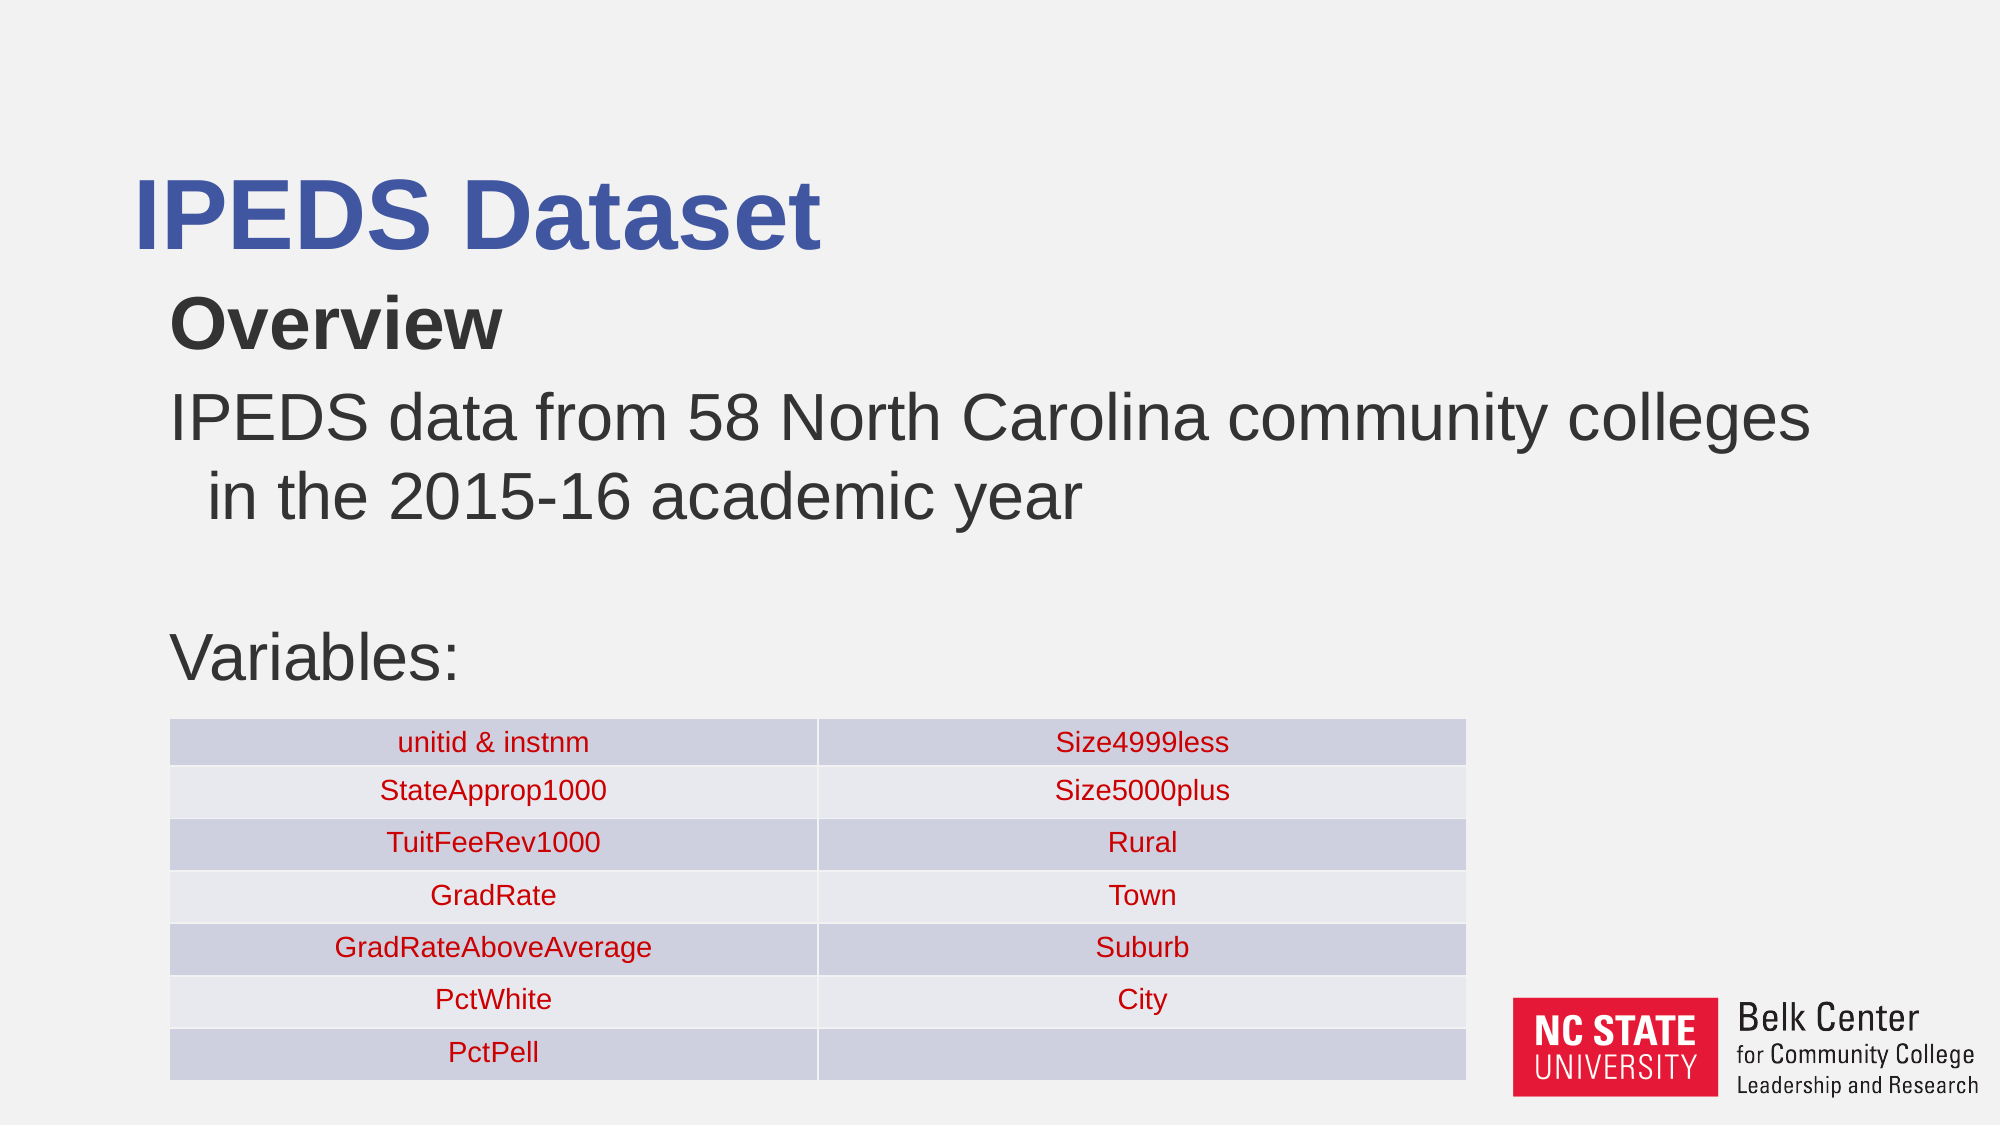

# IPEDS Dataset
Overview
IPEDS data from 58 North Carolina community colleges in the 2015-16 academic year

Variables:

| unitid & instnm | Size4999less |
| --- | --- |
| StateApprop1000 | Size5000plus |
| TuitFeeRev1000 | Rural |
| GradRate | Town |
| GradRateAboveAverage | Suburb |
| PctWhite | City |
| PctPell |  |